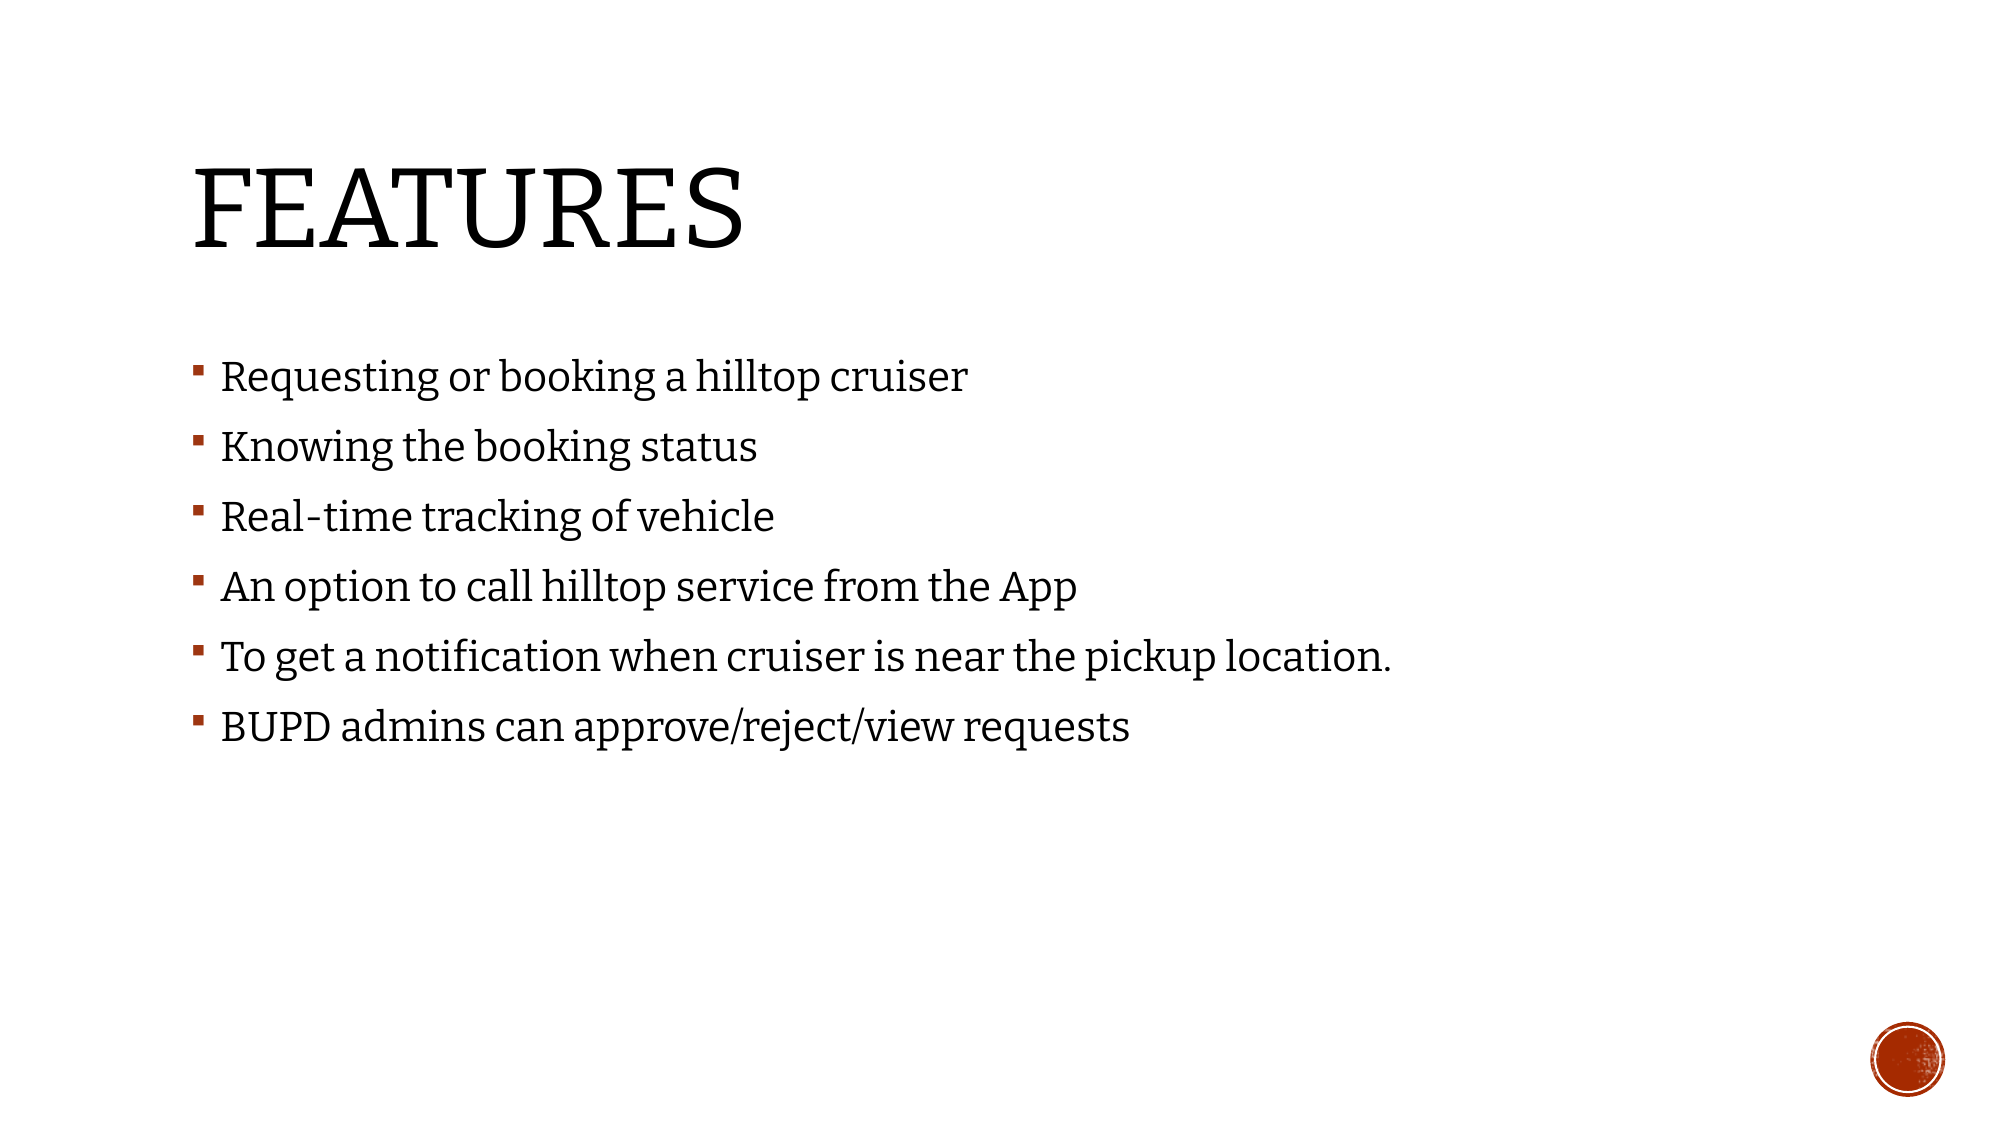

# Features
Requesting or booking a hilltop cruiser
Knowing the booking status
Real-time tracking of vehicle
An option to call hilltop service from the App
To get a notification when cruiser is near the pickup location.
BUPD admins can approve/reject/view requests